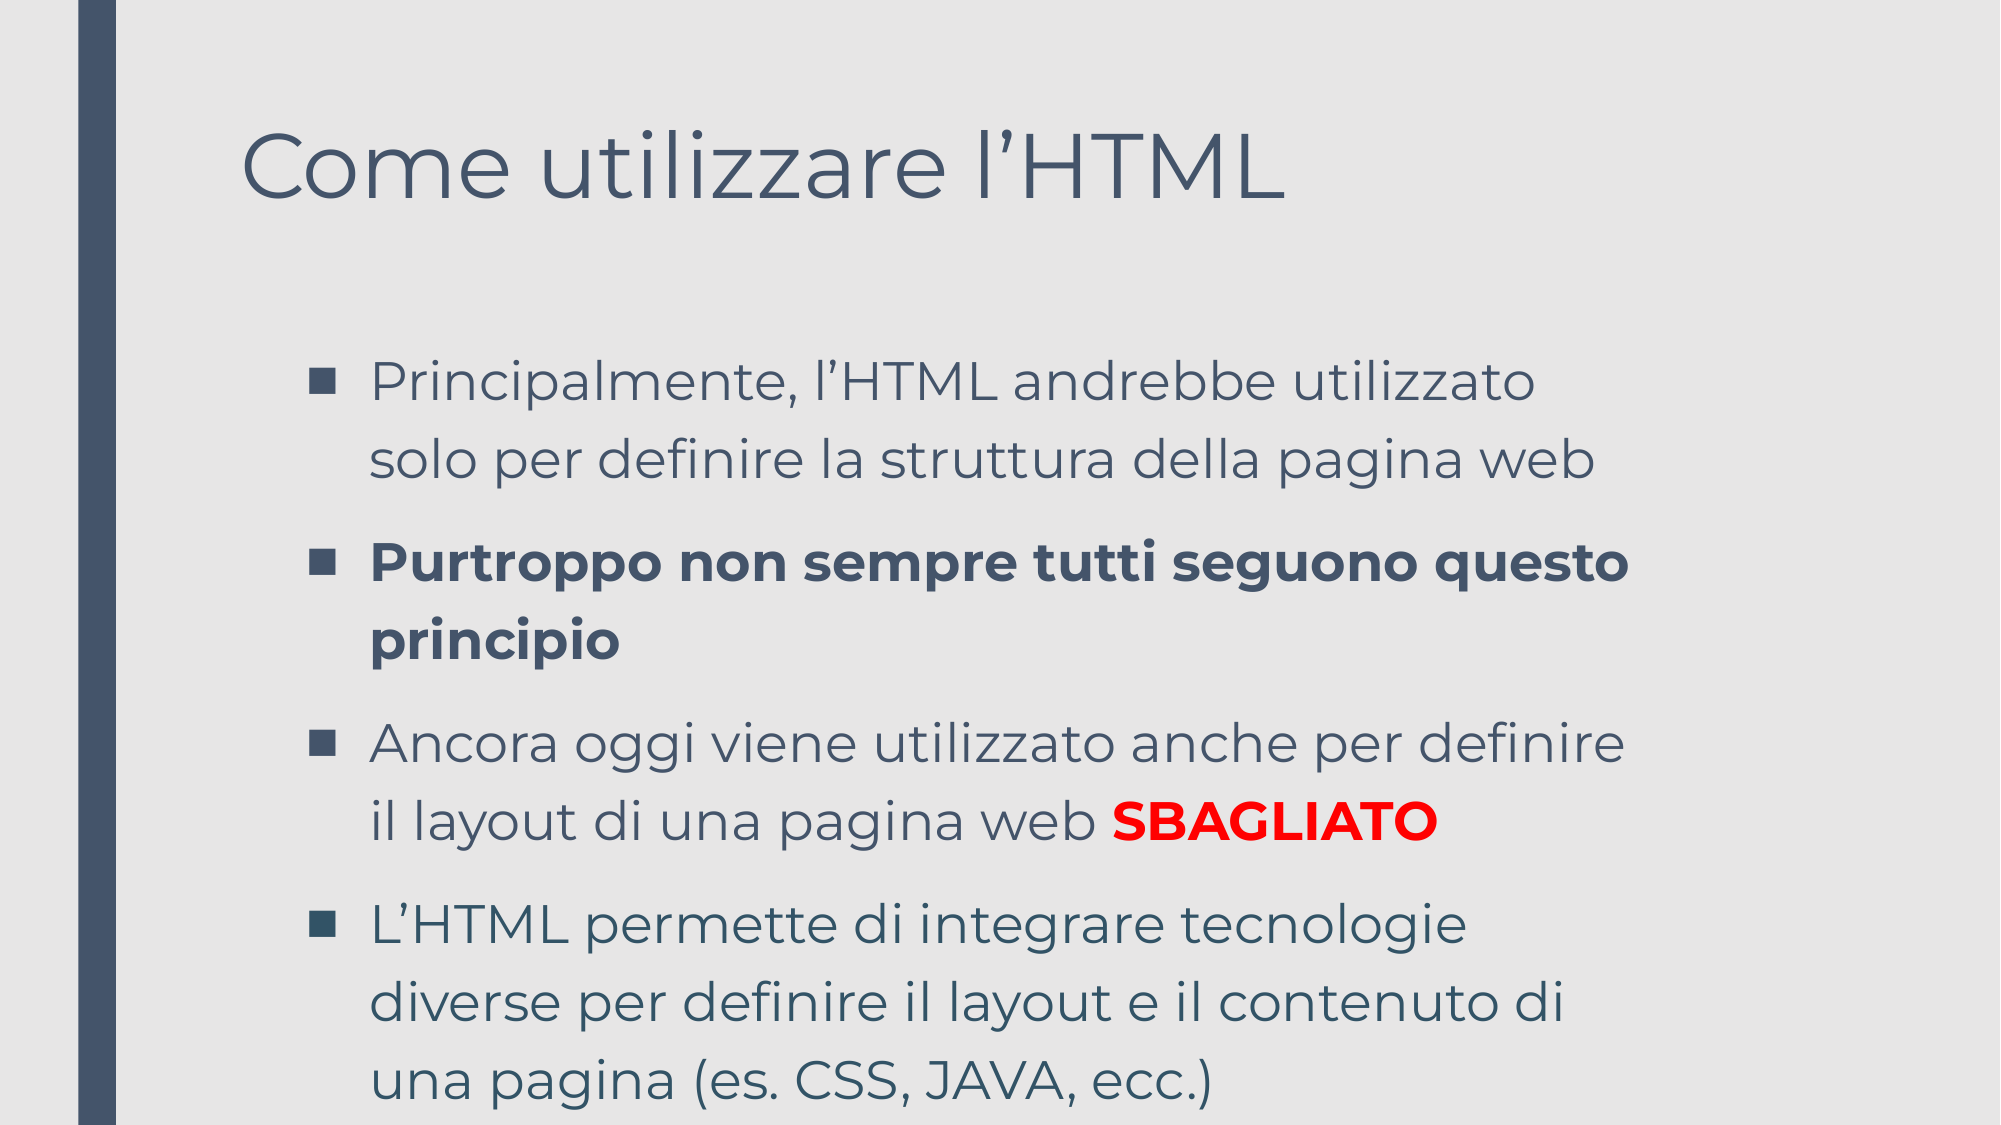

# Come utilizzare l’HTML
Principalmente, l’HTML andrebbe utilizzato solo per definire la struttura della pagina web
Purtroppo non sempre tutti seguono questo principio
Ancora oggi viene utilizzato anche per definire il layout di una pagina web SBAGLIATO
L’HTML permette di integrare tecnologie diverse per definire il layout e il contenuto di una pagina (es. CSS, JAVA, ecc.)